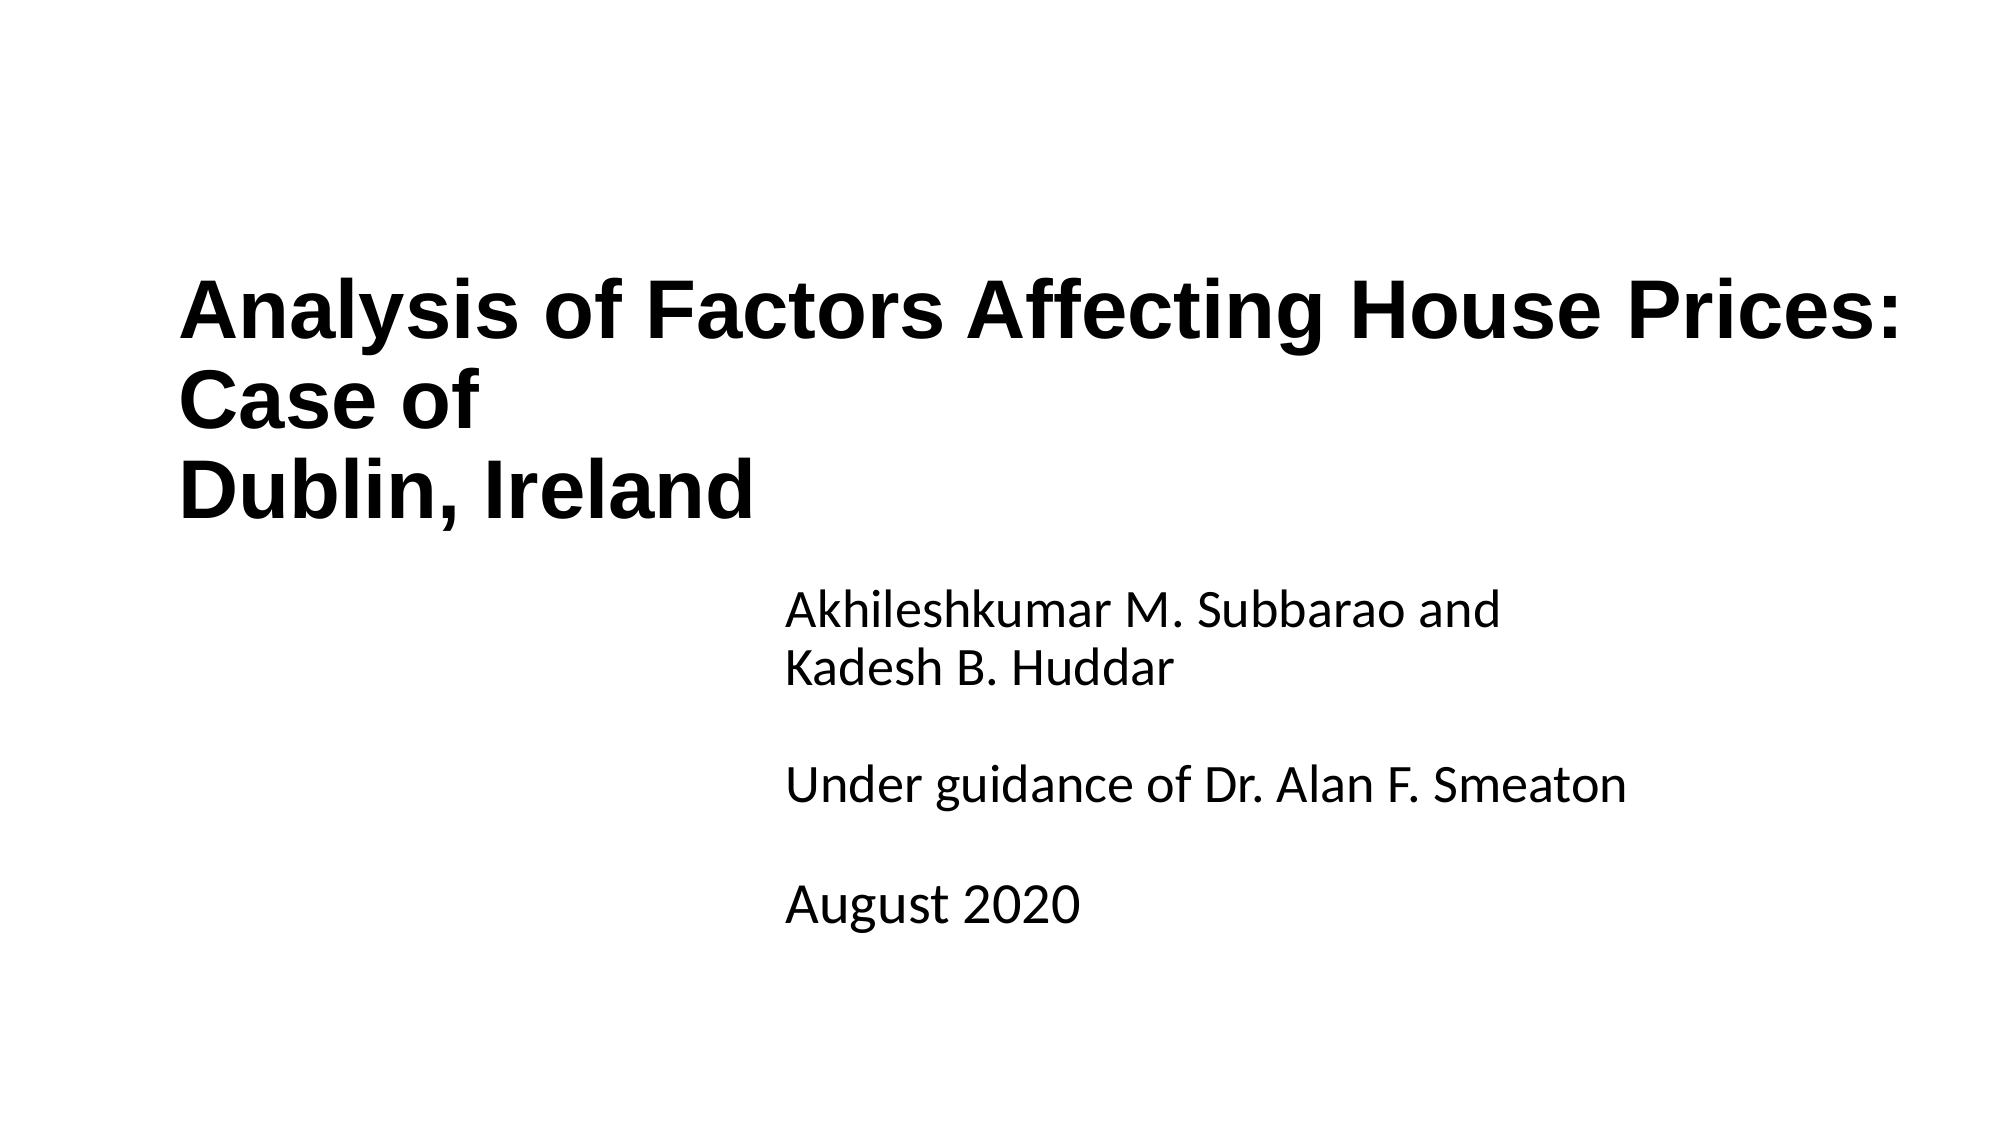

# Analysis of Factors Affecting House Prices: Case of Dublin, Ireland
Akhileshkumar M. Subbarao and
Kadesh B. Huddar

Under guidance of Dr. Alan F. Smeaton

August 2020